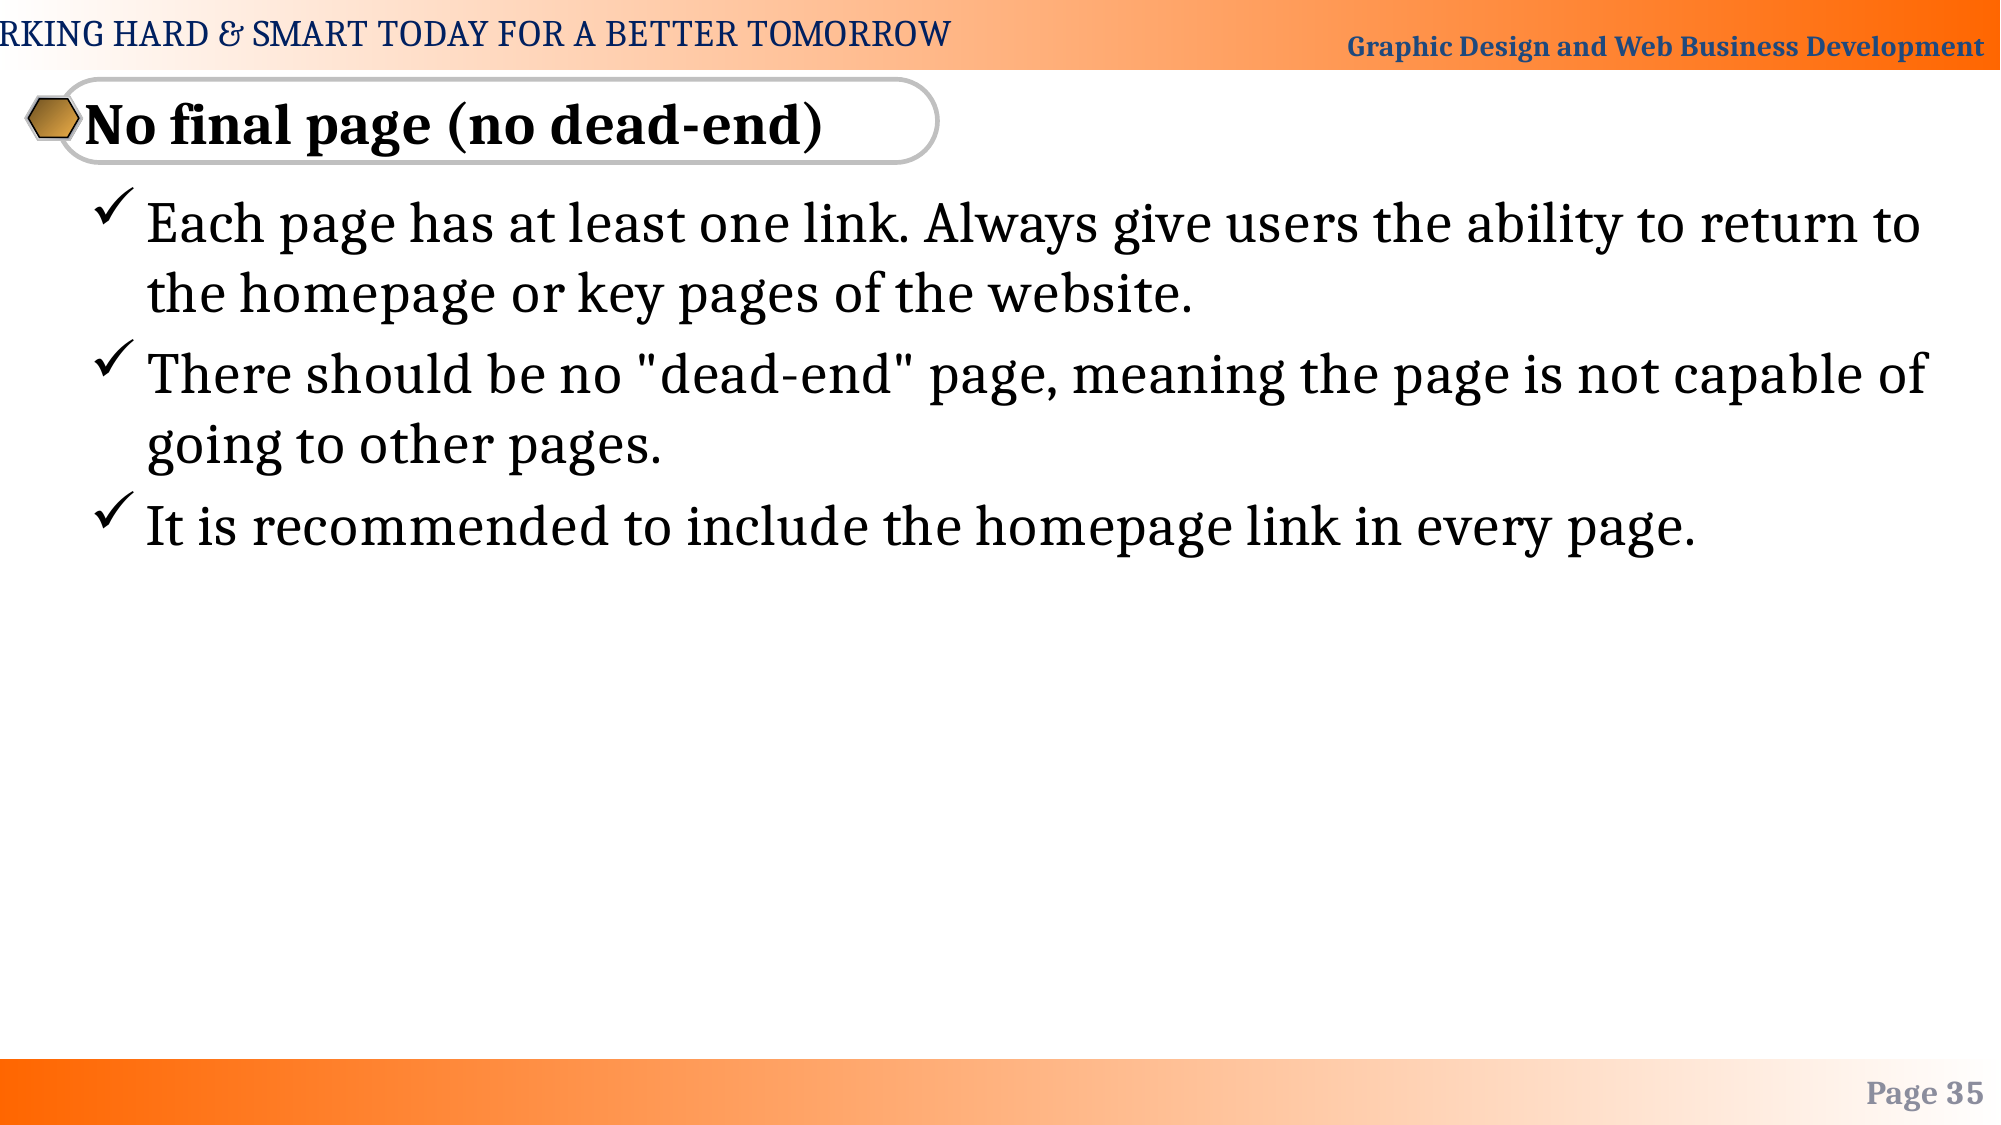

No final page (no dead-end)

Each page has at least one link. Always give users the ability to return to the homepage or key pages of the website.
There should be no "dead-end" page, meaning the page is not capable of going to other pages.
It is recommended to include the homepage link in every page.
Page 35